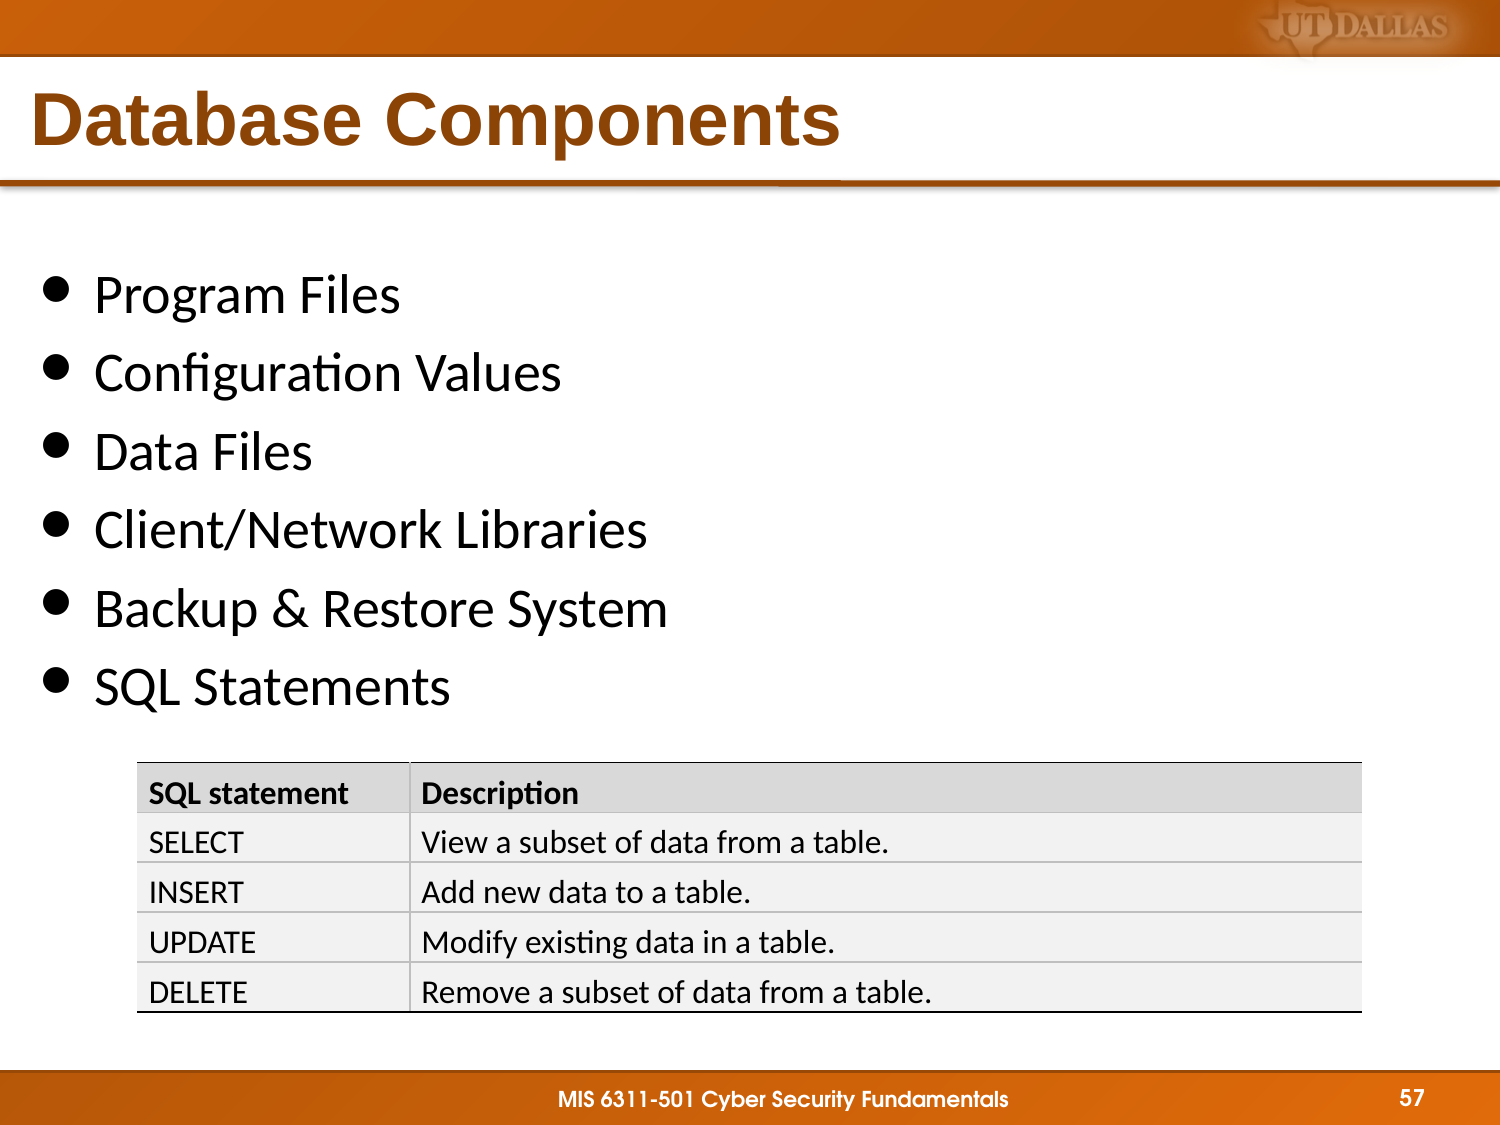

# Database Components
Program Files
Configuration Values
Data Files
Client/Network Libraries
Backup & Restore System
SQL Statements

| SQL statement | Description |
| --- | --- |
| SELECT | View a subset of data from a table. |
| INSERT | Add new data to a table. |
| UPDATE | Modify existing data in a table. |
| DELETE | Remove a subset of data from a table. |
57